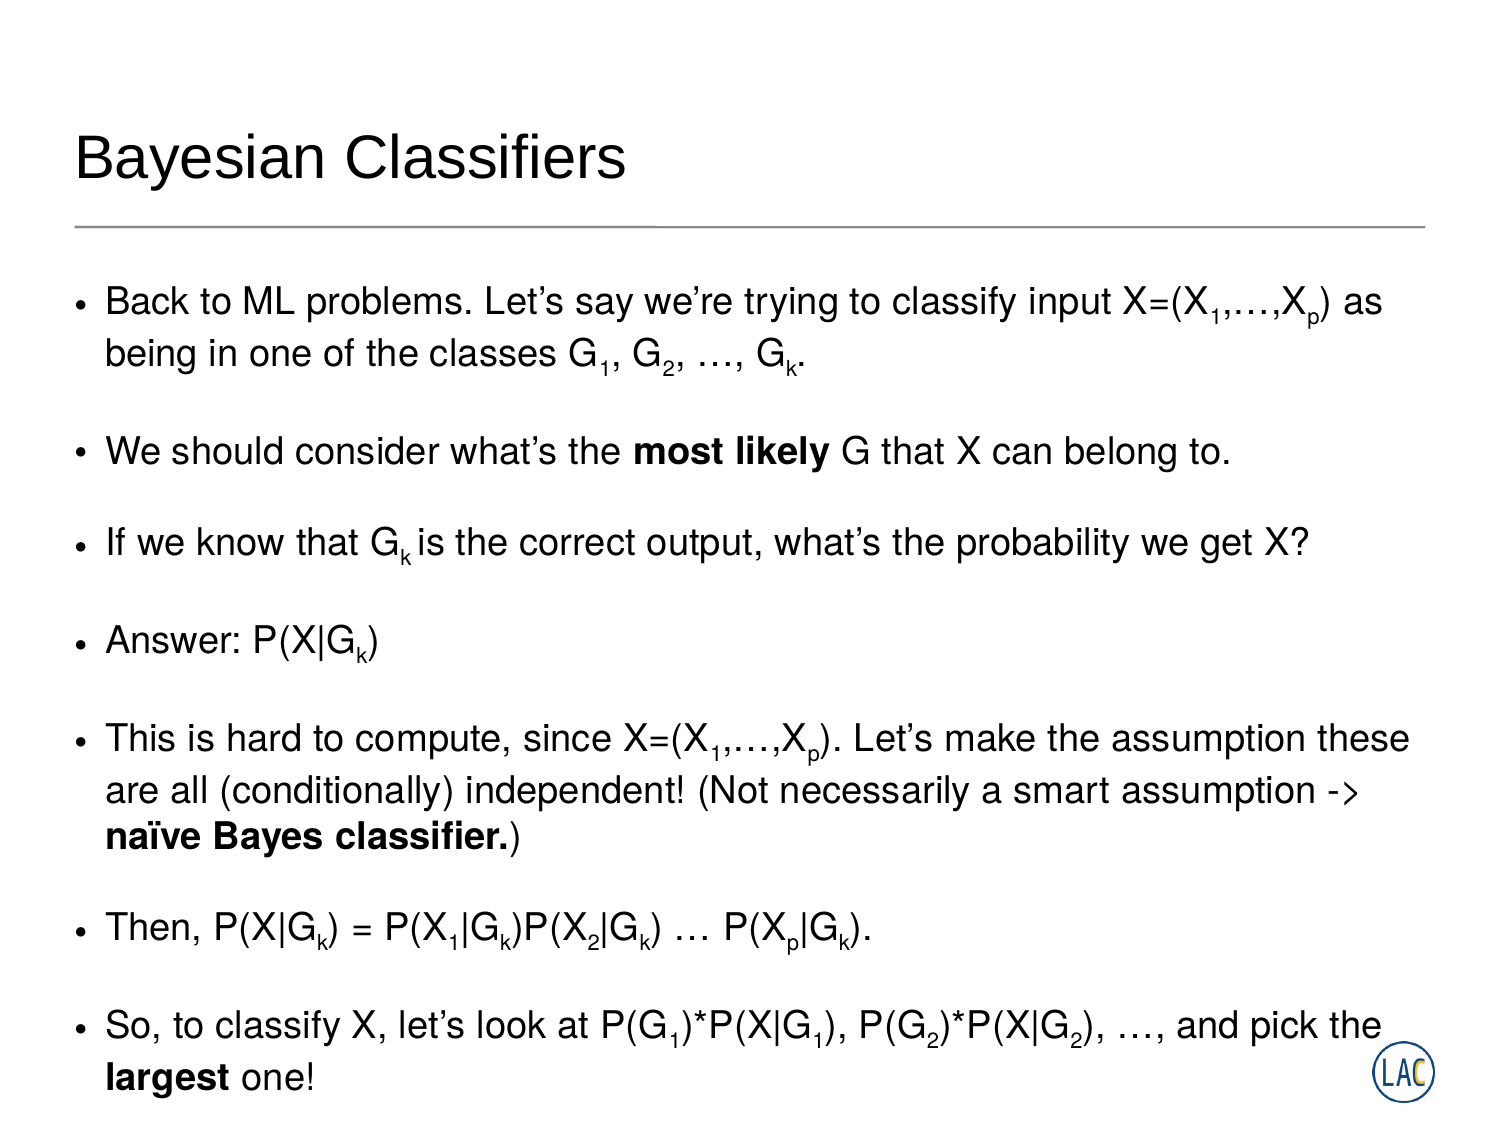

# Bayesian Classifiers
Back to ML problems. Let’s say we’re trying to classify input X=(X1,…,Xp) as being in one of the classes G1, G2, …, Gk.

We should consider what’s the most likely G that X can belong to.

If we know that Gk is the correct output, what’s the probability we get X?

Answer: P(X|Gk)

This is hard to compute, since X=(X1,…,Xp). Let’s make the assumption these are all (conditionally) independent! (Not necessarily a smart assumption -> naïve Bayes classifier.)

Then, P(X|Gk) = P(X1|Gk)P(X2|Gk) … P(Xp|Gk).

So, to classify X, let’s look at P(G1)*P(X|G1), P(G2)*P(X|G2), …, and pick the largest one!